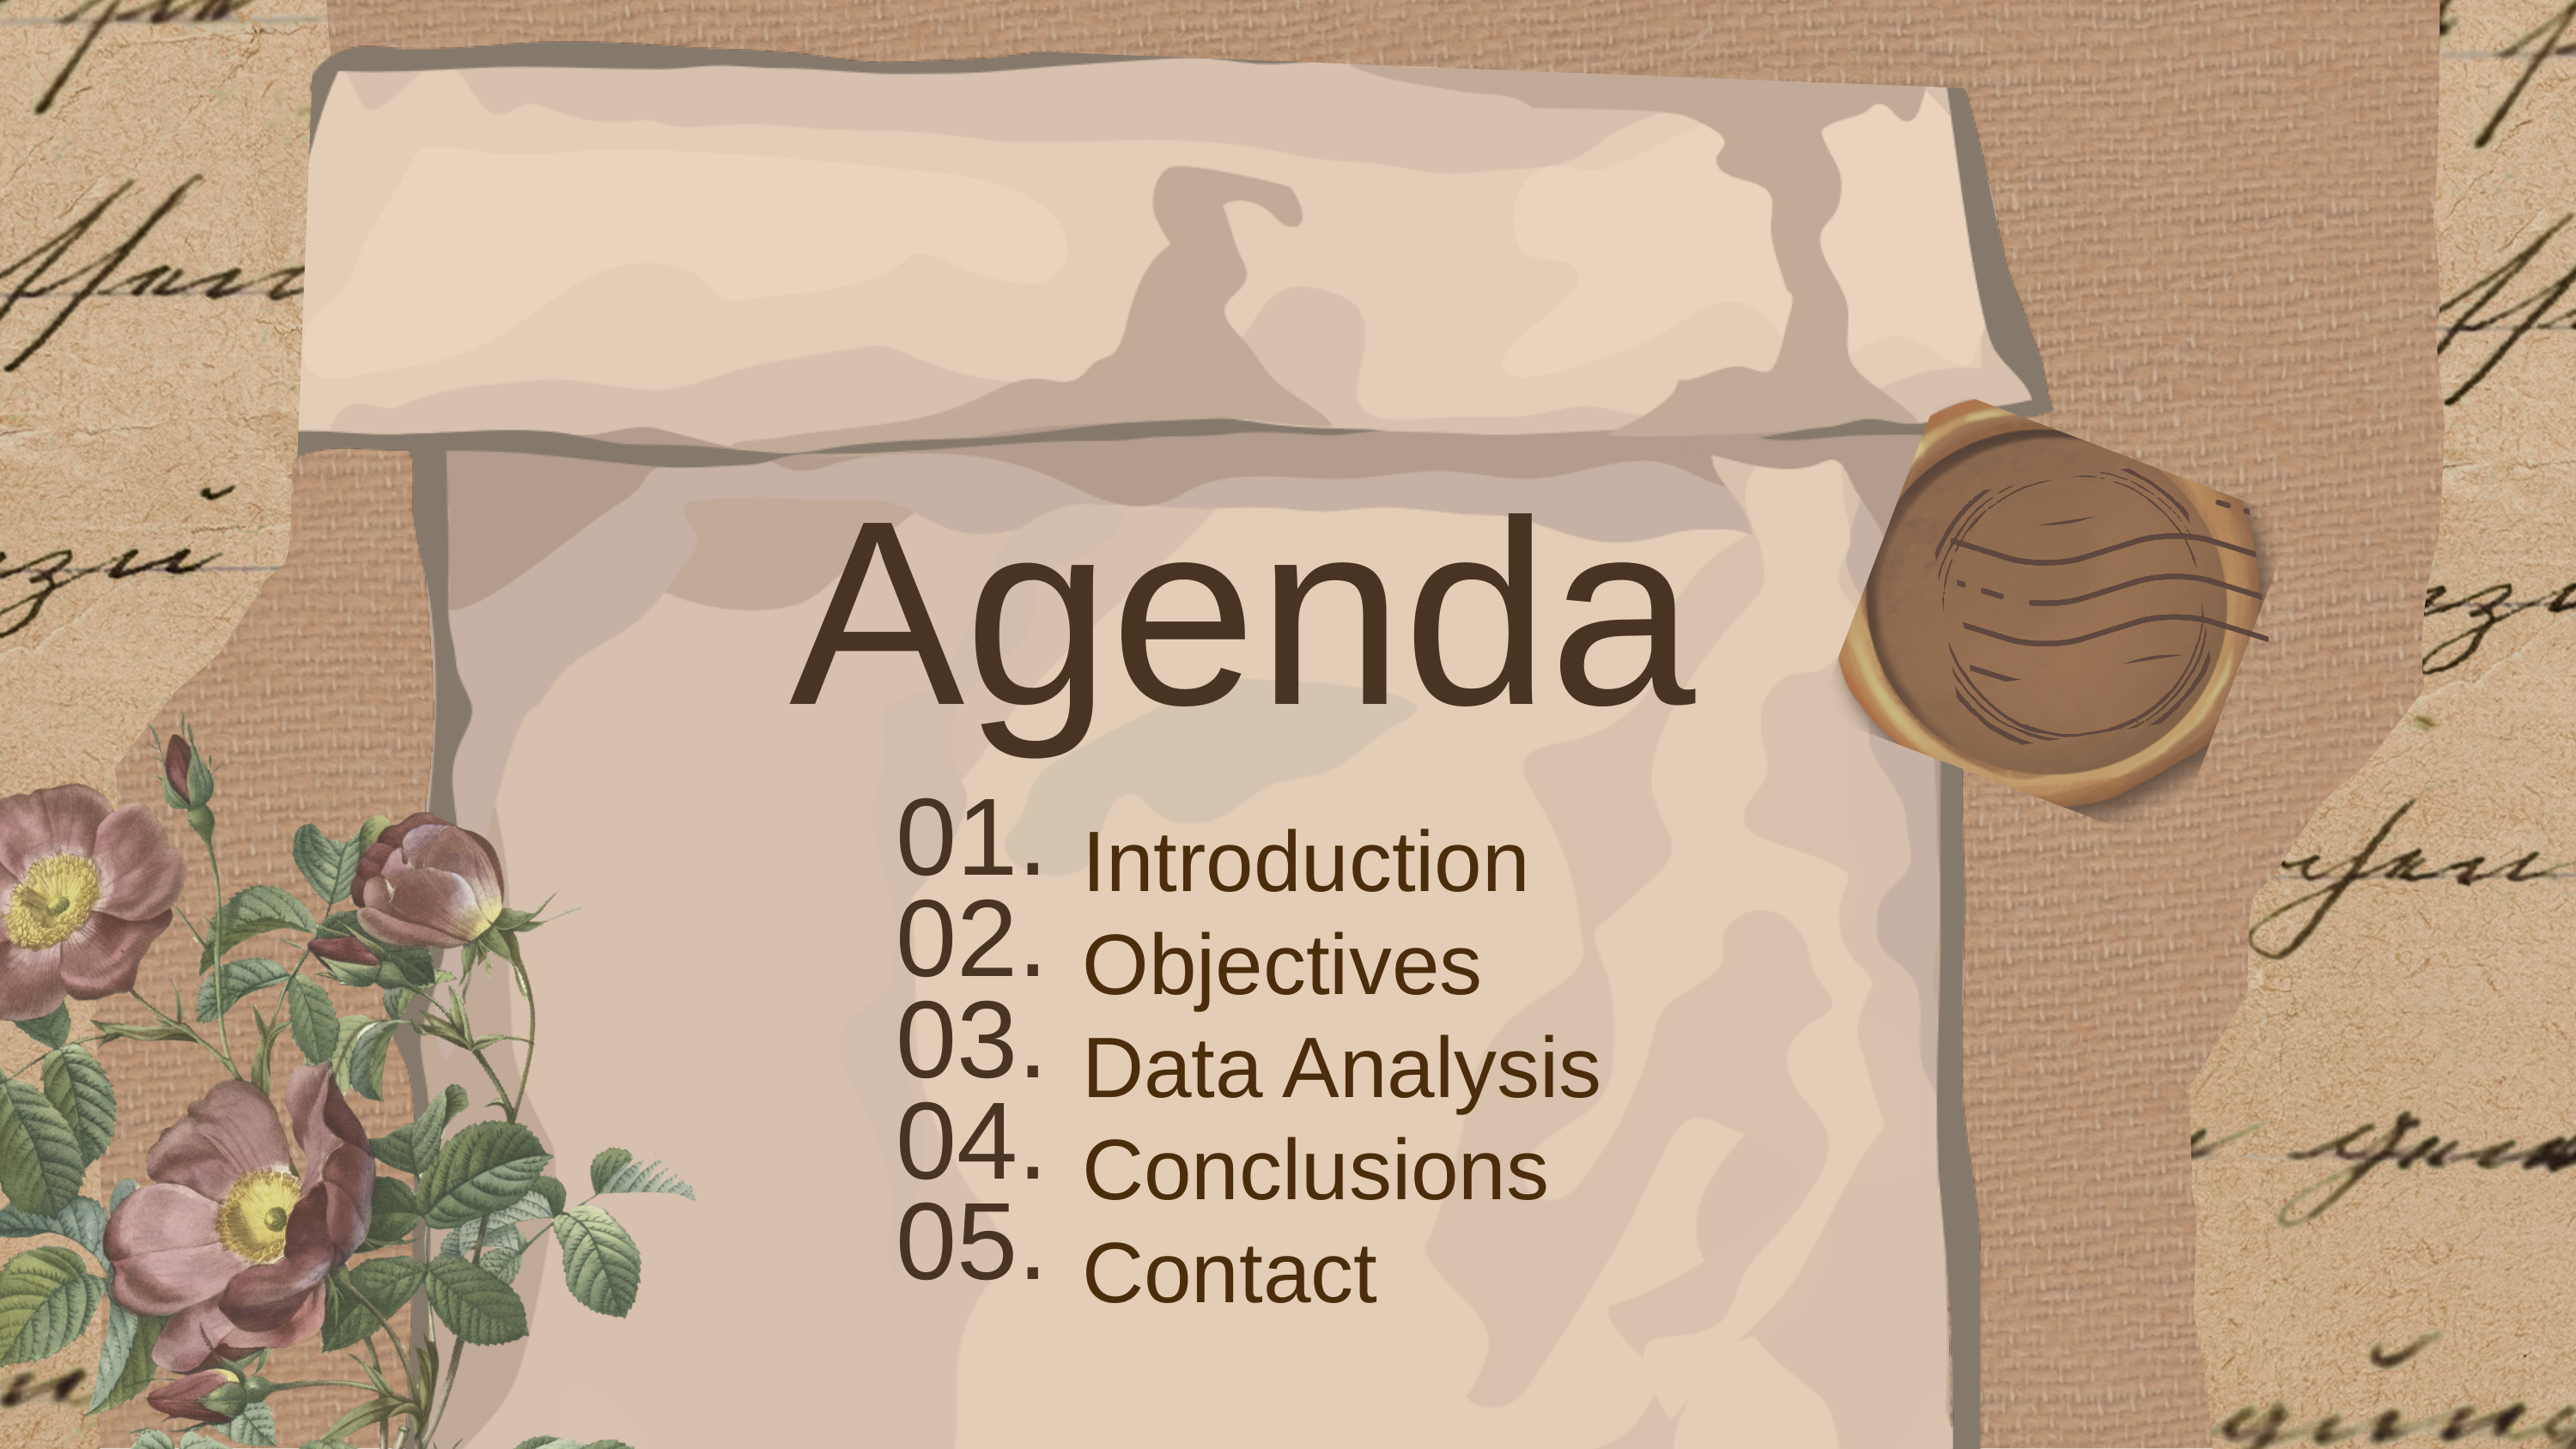

Agenda

Introduction
01.
02.
03.
04.
05.
Objectives
Data Analysis
Conclusions
Contact